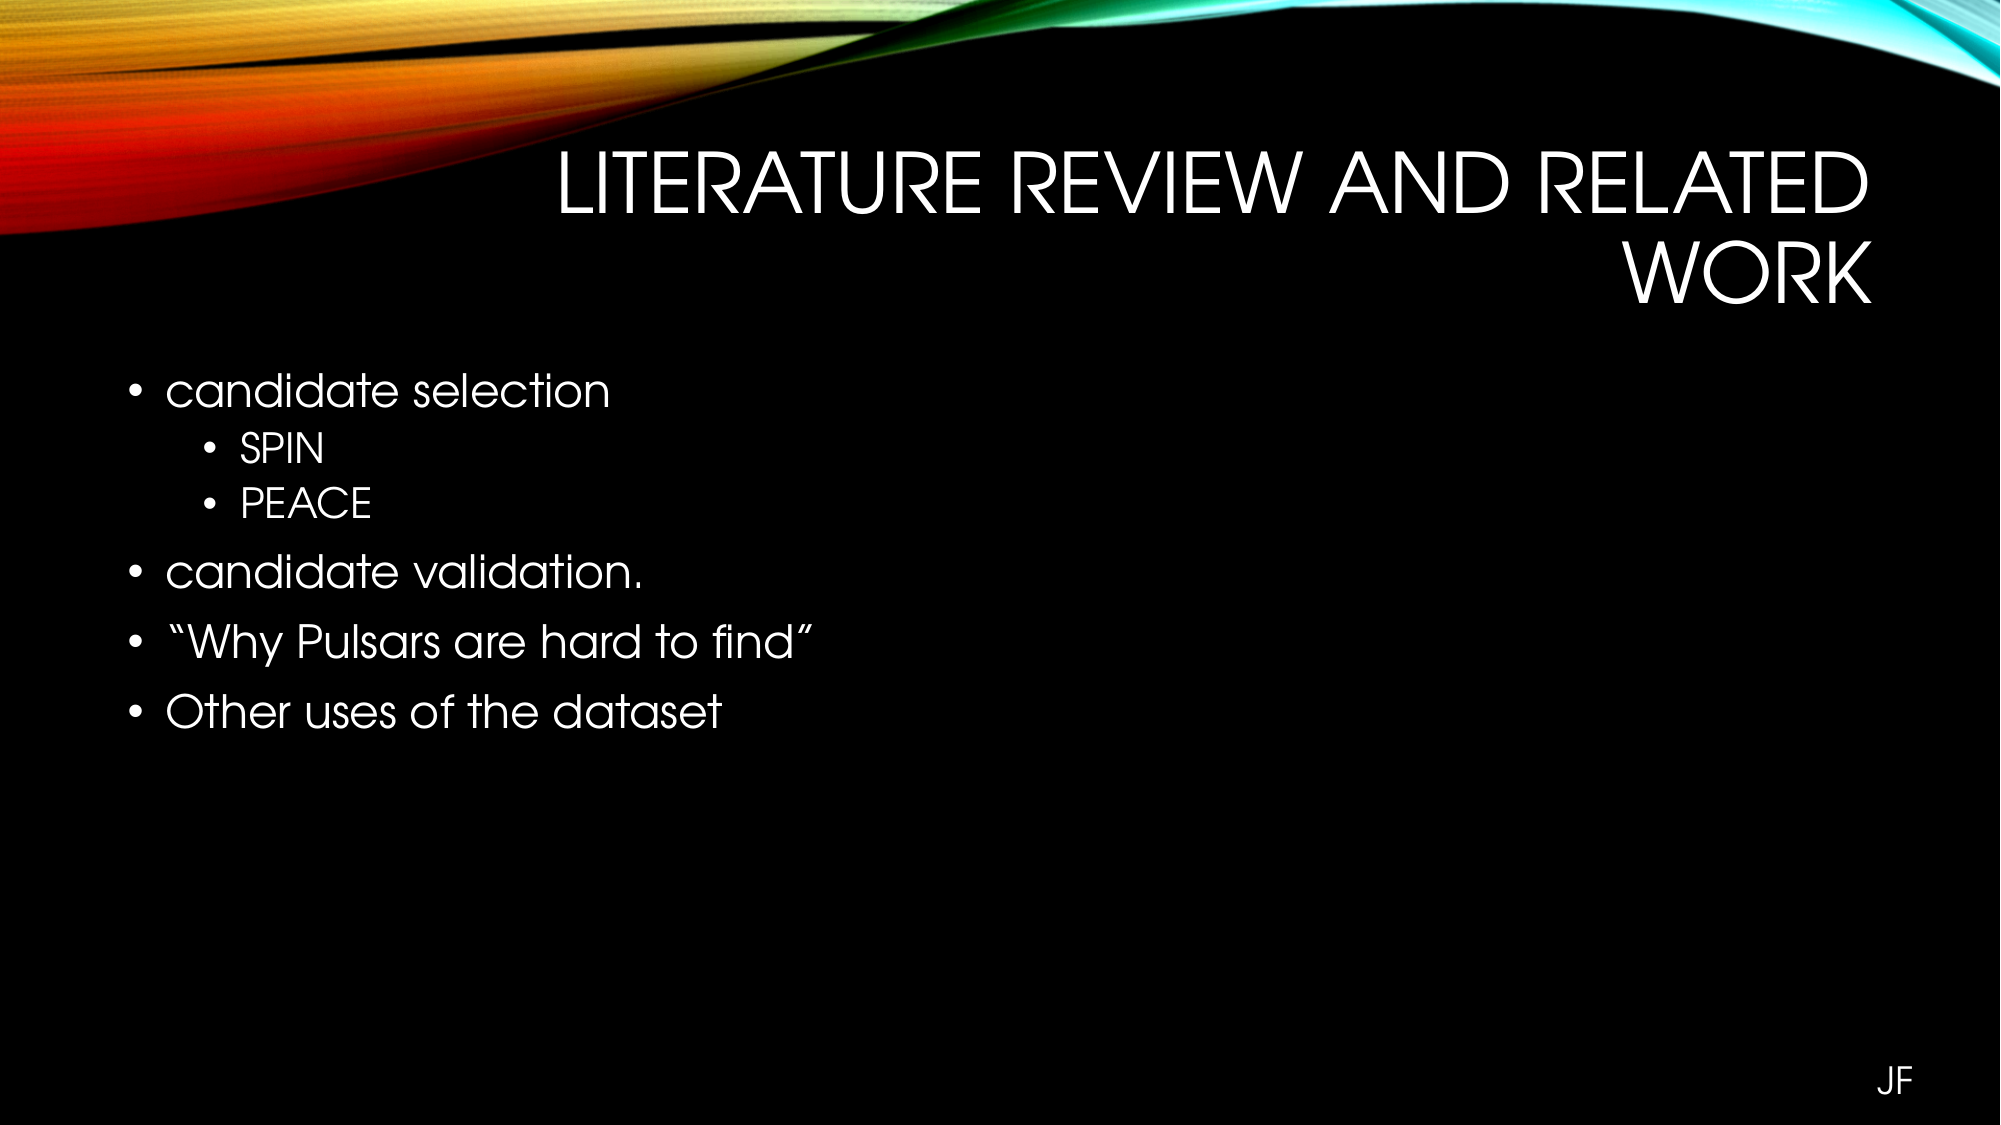

# Literature Review and related work
candidate selection
SPIN
PEACE
candidate validation.
“Why Pulsars are hard to find”
Other uses of the dataset
JF